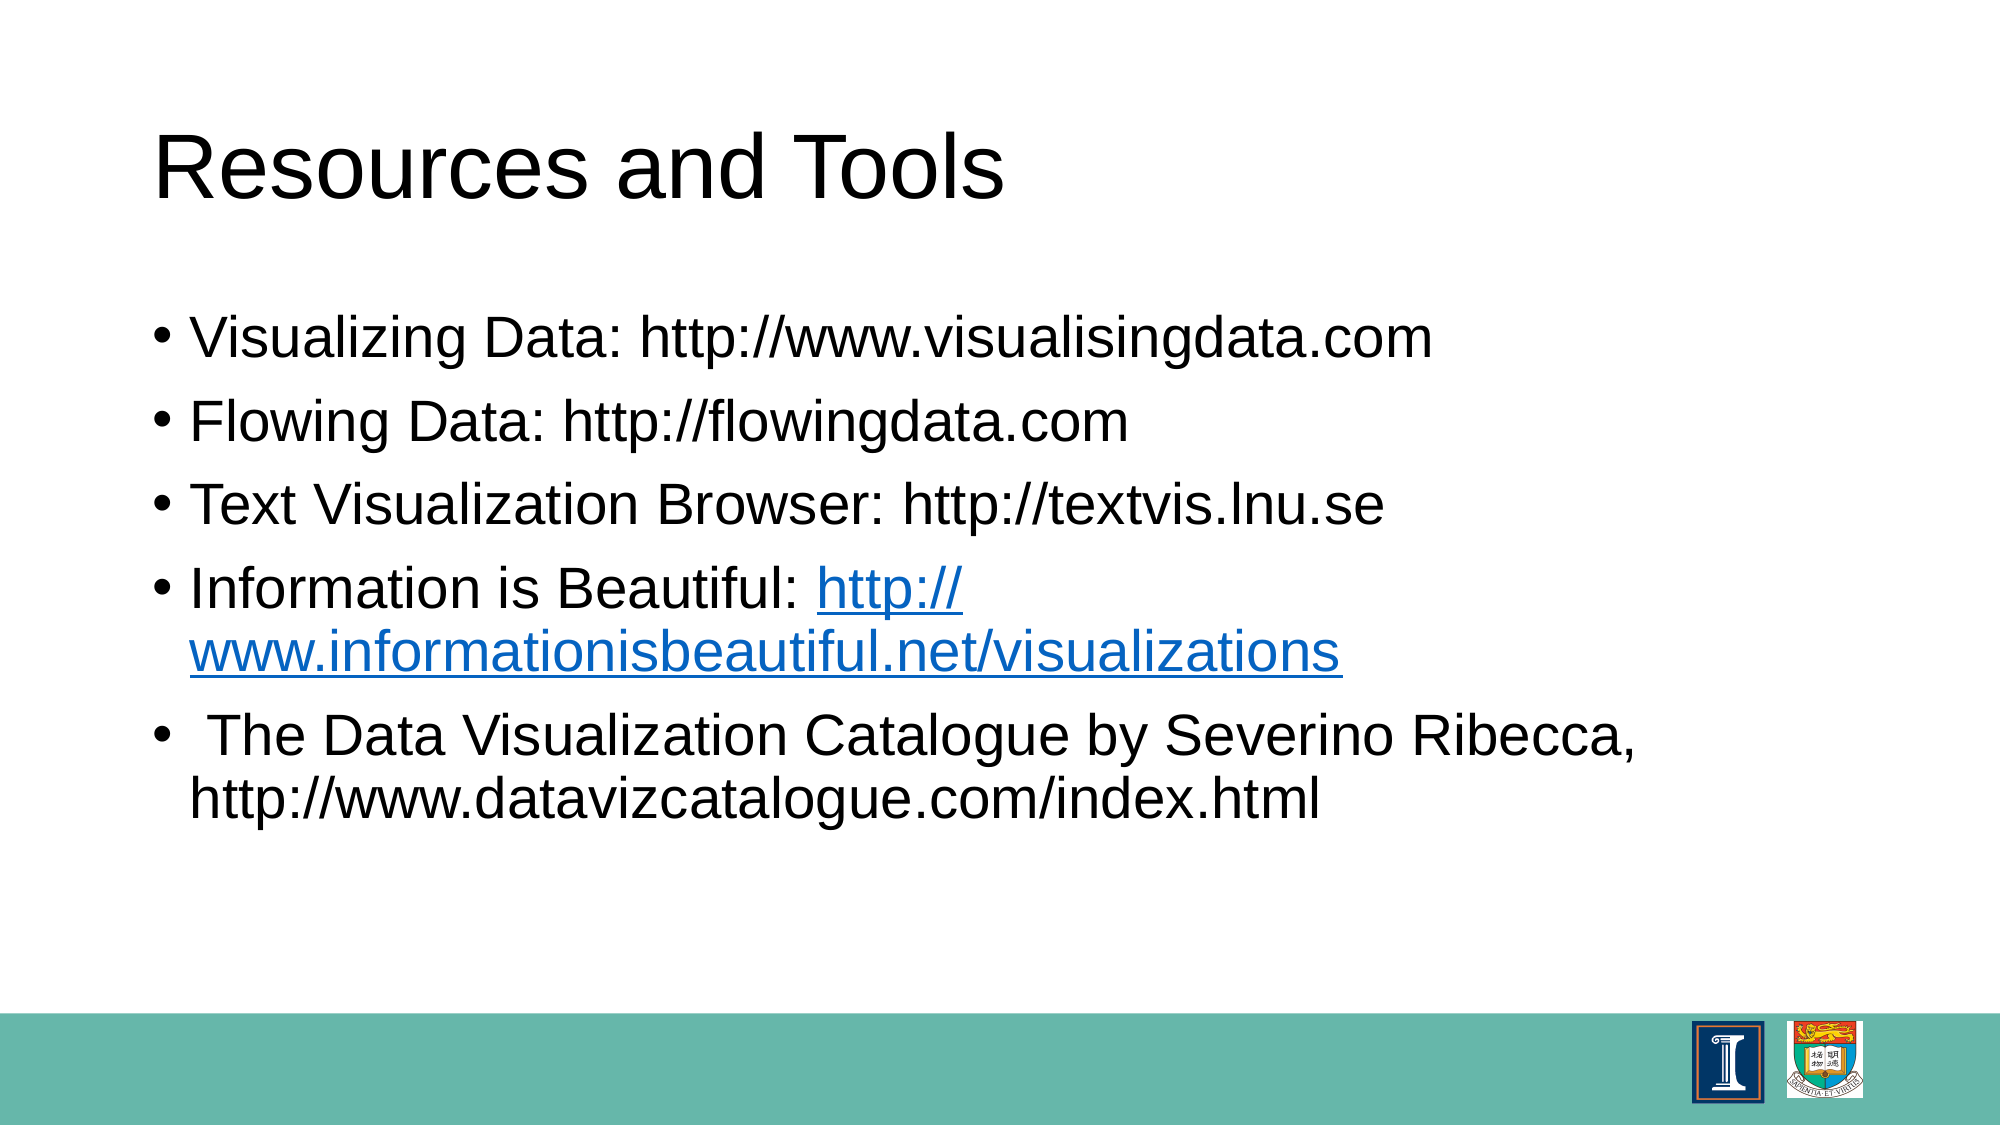

# Resources and Tools
Visualizing Data: http://www.visualisingdata.com
Flowing Data: http://flowingdata.com
Text Visualization Browser: http://textvis.lnu.se
Information is Beautiful: http://www.informationisbeautiful.net/visualizations
 The Data Visualization Catalogue by Severino Ribecca, http://www.datavizcatalogue.com/index.html